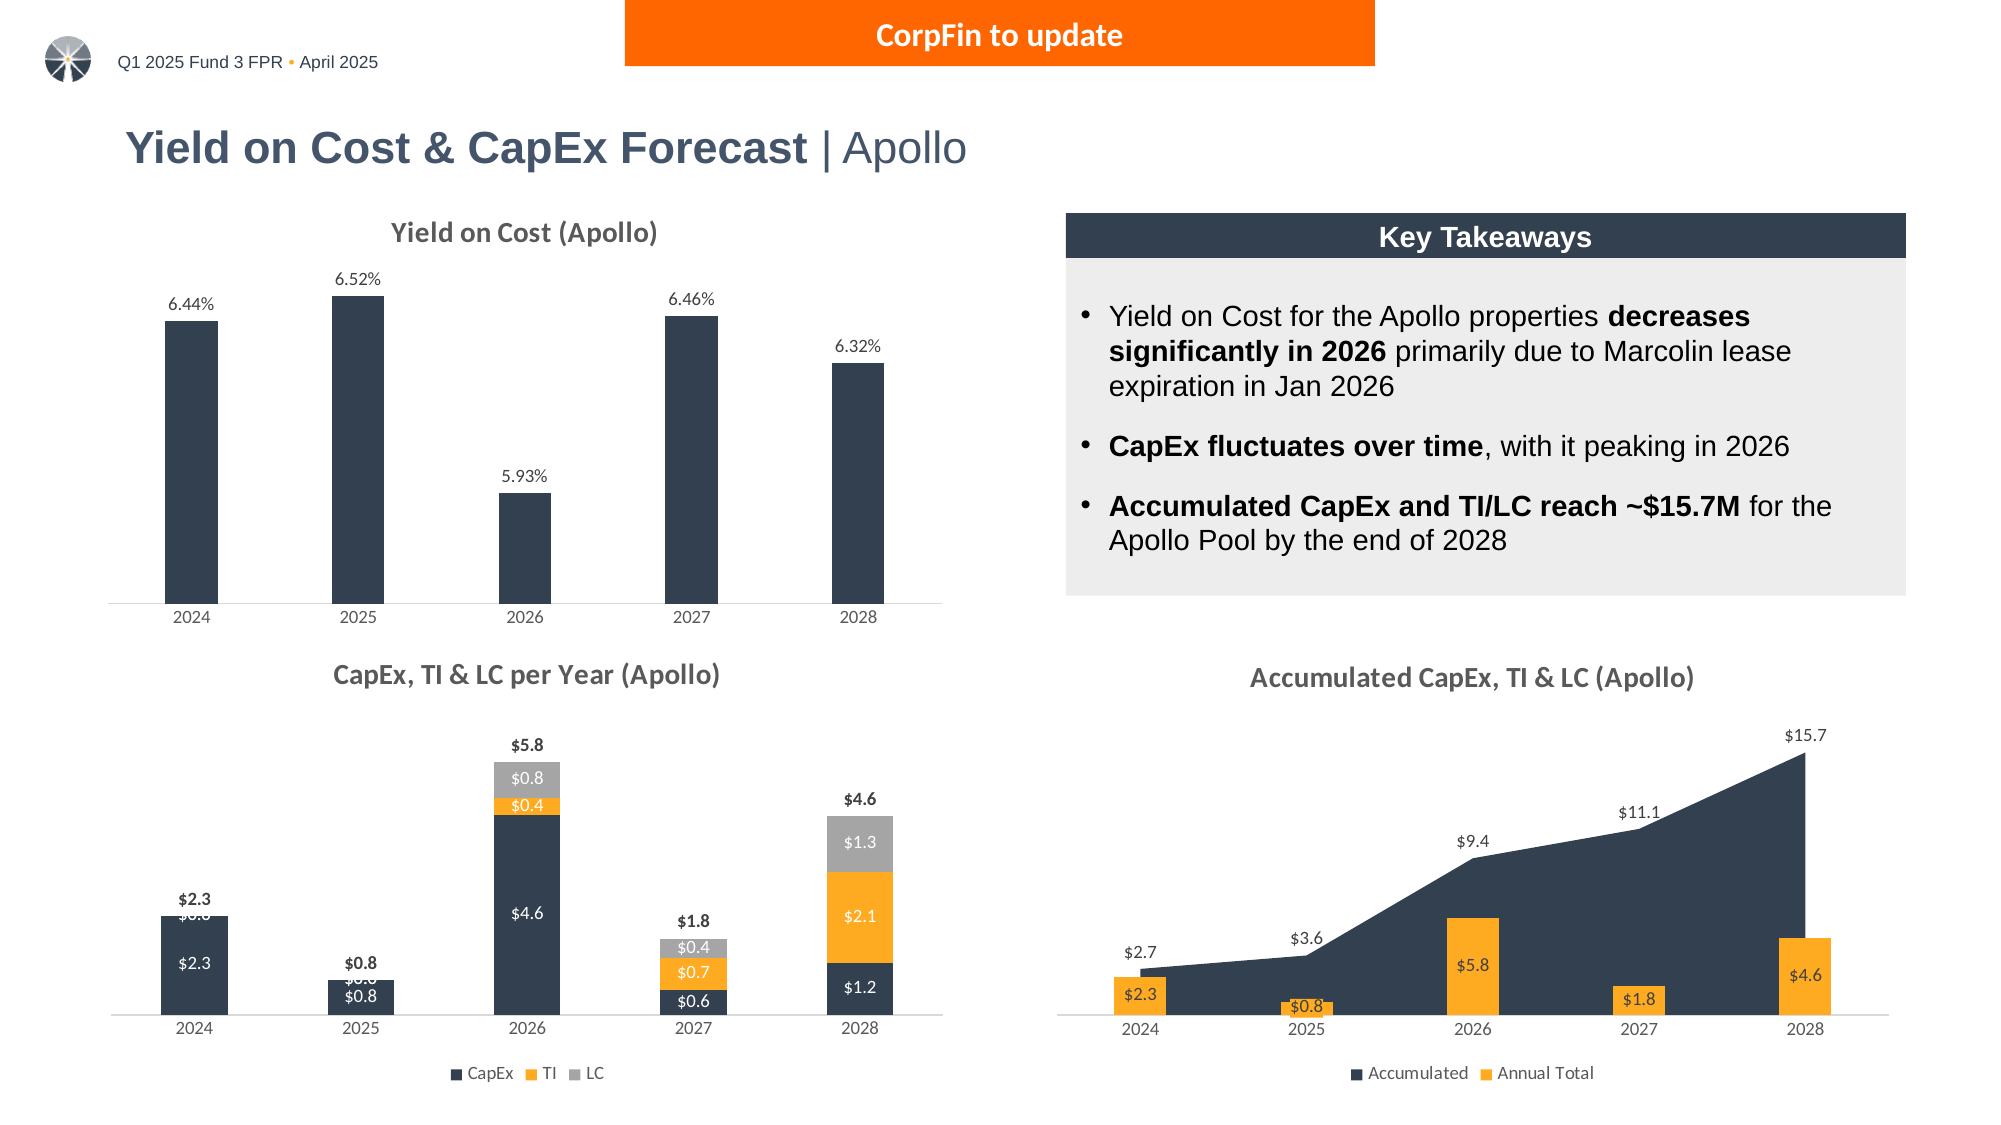

CorpFin to update
# Yield on Cost & CapEx Forecast | Apollo

### Chart: Yield on Cost (Apollo)

| Category | Yield on Cost |
|---|---|
| 2024 | 0.06440283713163046 |
| 2025 | 0.06515590695075192 |
| 2026 | 0.05928093839632323 |
| 2027 | 0.06456349315484561 |
| 2028 | 0.06316598680594819 |
Key Takeaways
Yield on Cost for the Apollo properties decreases significantly in 2026 primarily due to Marcolin lease expiration in Jan 2026
CapEx fluctuates over time, with it peaking in 2026
Accumulated CapEx and TI/LC reach ~$15.7M for the Apollo Pool by the end of 2028

### Chart: CapEx, TI & LC per Year (Apollo)

| Category | CapEx | TI | LC | Annual Total |
|---|---|---|---|---|
| 2024 | 2.28158152 | 0.0 | 0.0 | 2.28158152 |
| 2025 | 0.80262 | 0.0 | 0.0 | 0.80262 |
| 2026 | 4.5896 | 0.40420157 | 0.81027597 | 5.80407754 |
| 2027 | 0.574468 | 0.7319690200000001 | 0.4476518 | 1.7540888200000002 |
| 2028 | 1.189463 | 2.10451768 | 1.2704963399999998 | 4.56447702 |

### Chart: Accumulated CapEx, TI & LC (Apollo)

| Category | Accumulated | Annual Total |  |
|---|---|---|---|
| 2024 | 2.74847444 | 2.28158152 | 2.74847444 |
| 2025 | 3.55109444 | 0.80262 | 3.55109444 |
| 2026 | 9.35517198 | 5.80407754 | 9.35517198 |
| 2027 | 11.1092608 | 1.7540888200000002 | 11.1092608 |
| 2028 | 15.67373782 | 4.56447702 | 15.67373782 |